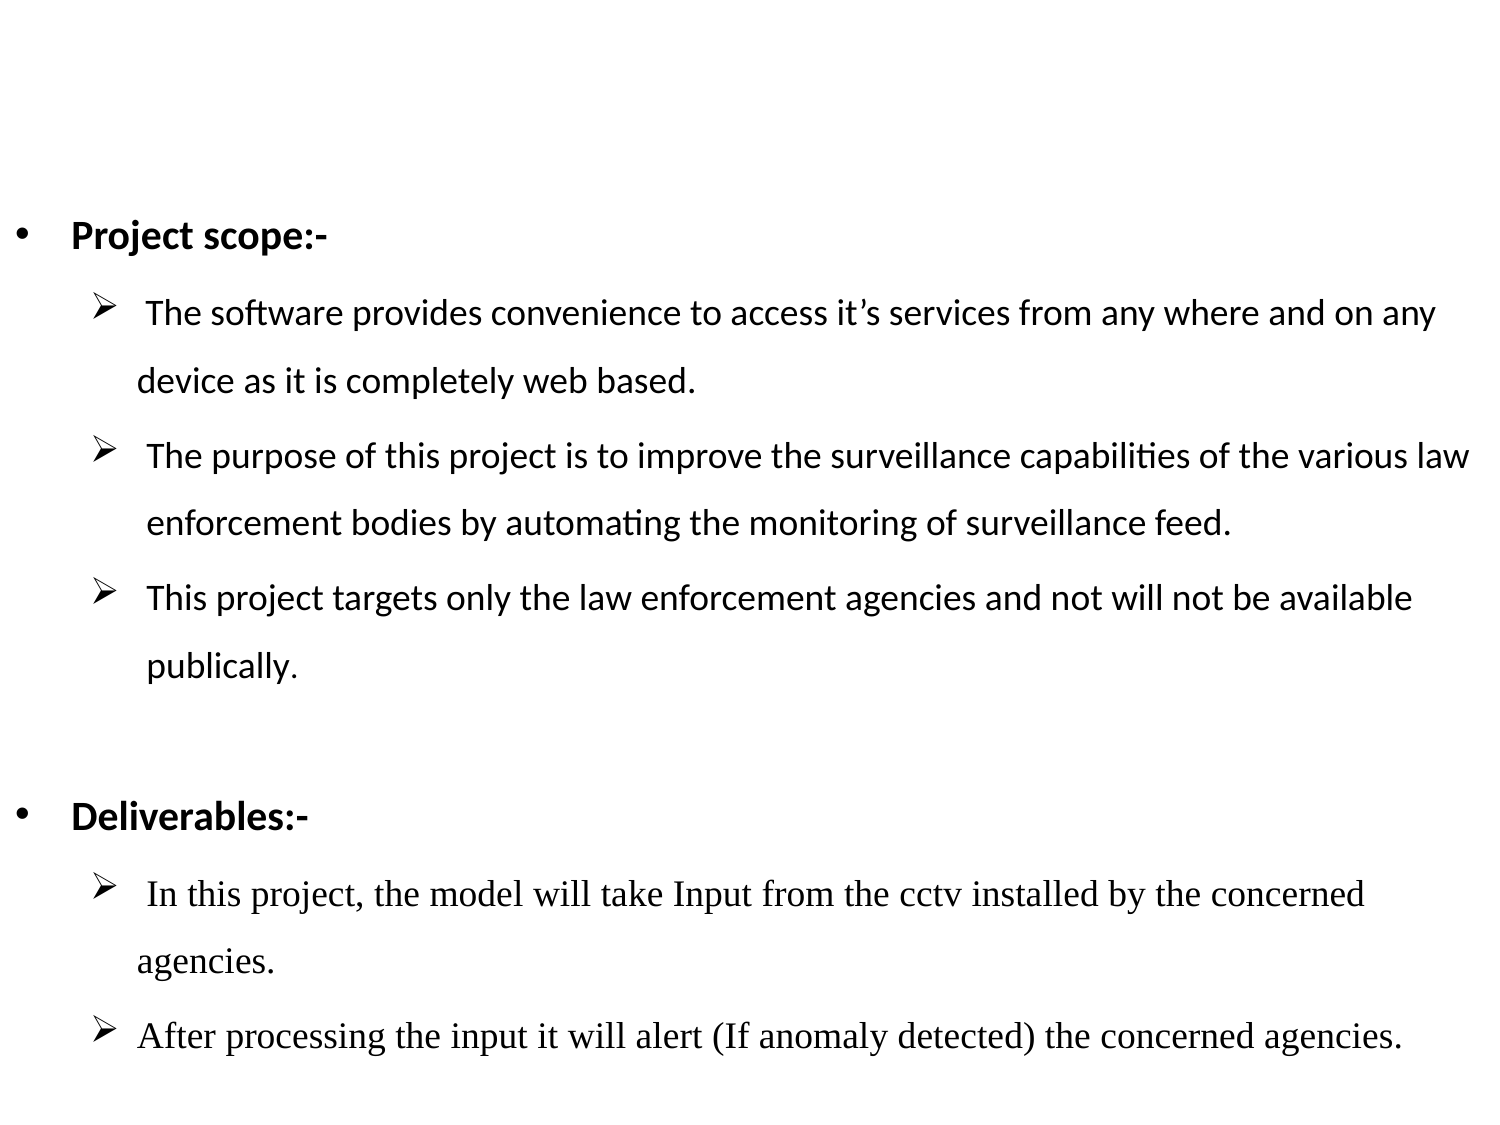

Project scope:-
 The software provides convenience to access it’s services from any where and on any device as it is completely web based.
The purpose of this project is to improve the surveillance capabilities of the various law enforcement bodies by automating the monitoring of surveillance feed.
This project targets only the law enforcement agencies and not will not be available publically.

Deliverables:-
 In this project, the model will take Input from the cctv installed by the concerned agencies.
After processing the input it will alert (If anomaly detected) the concerned agencies.